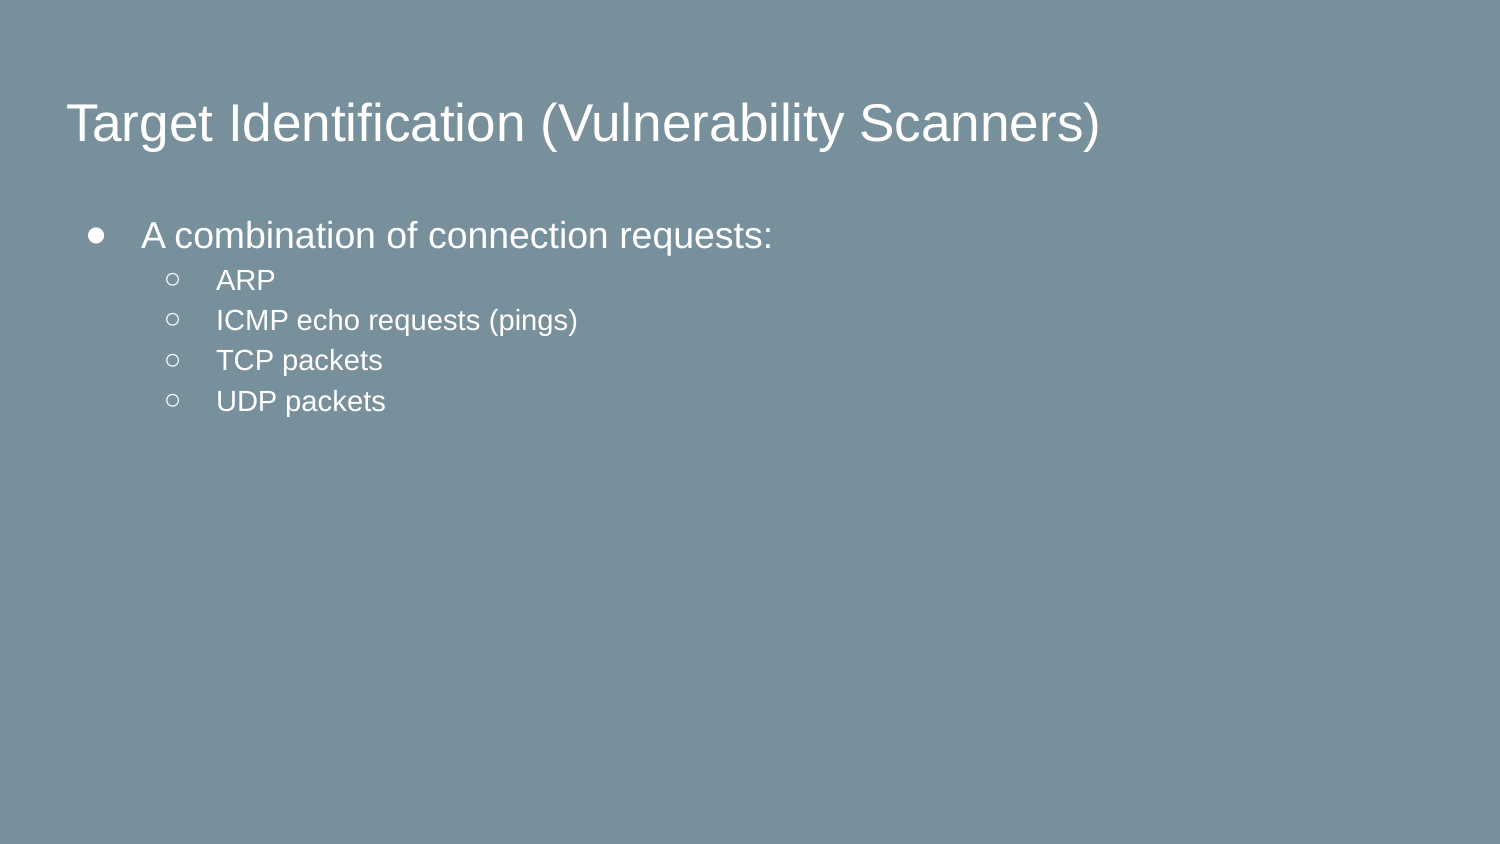

# Target Identification (Vulnerability Scanners)
A combination of connection requests:
ARP
ICMP echo requests (pings)
TCP packets
UDP packets